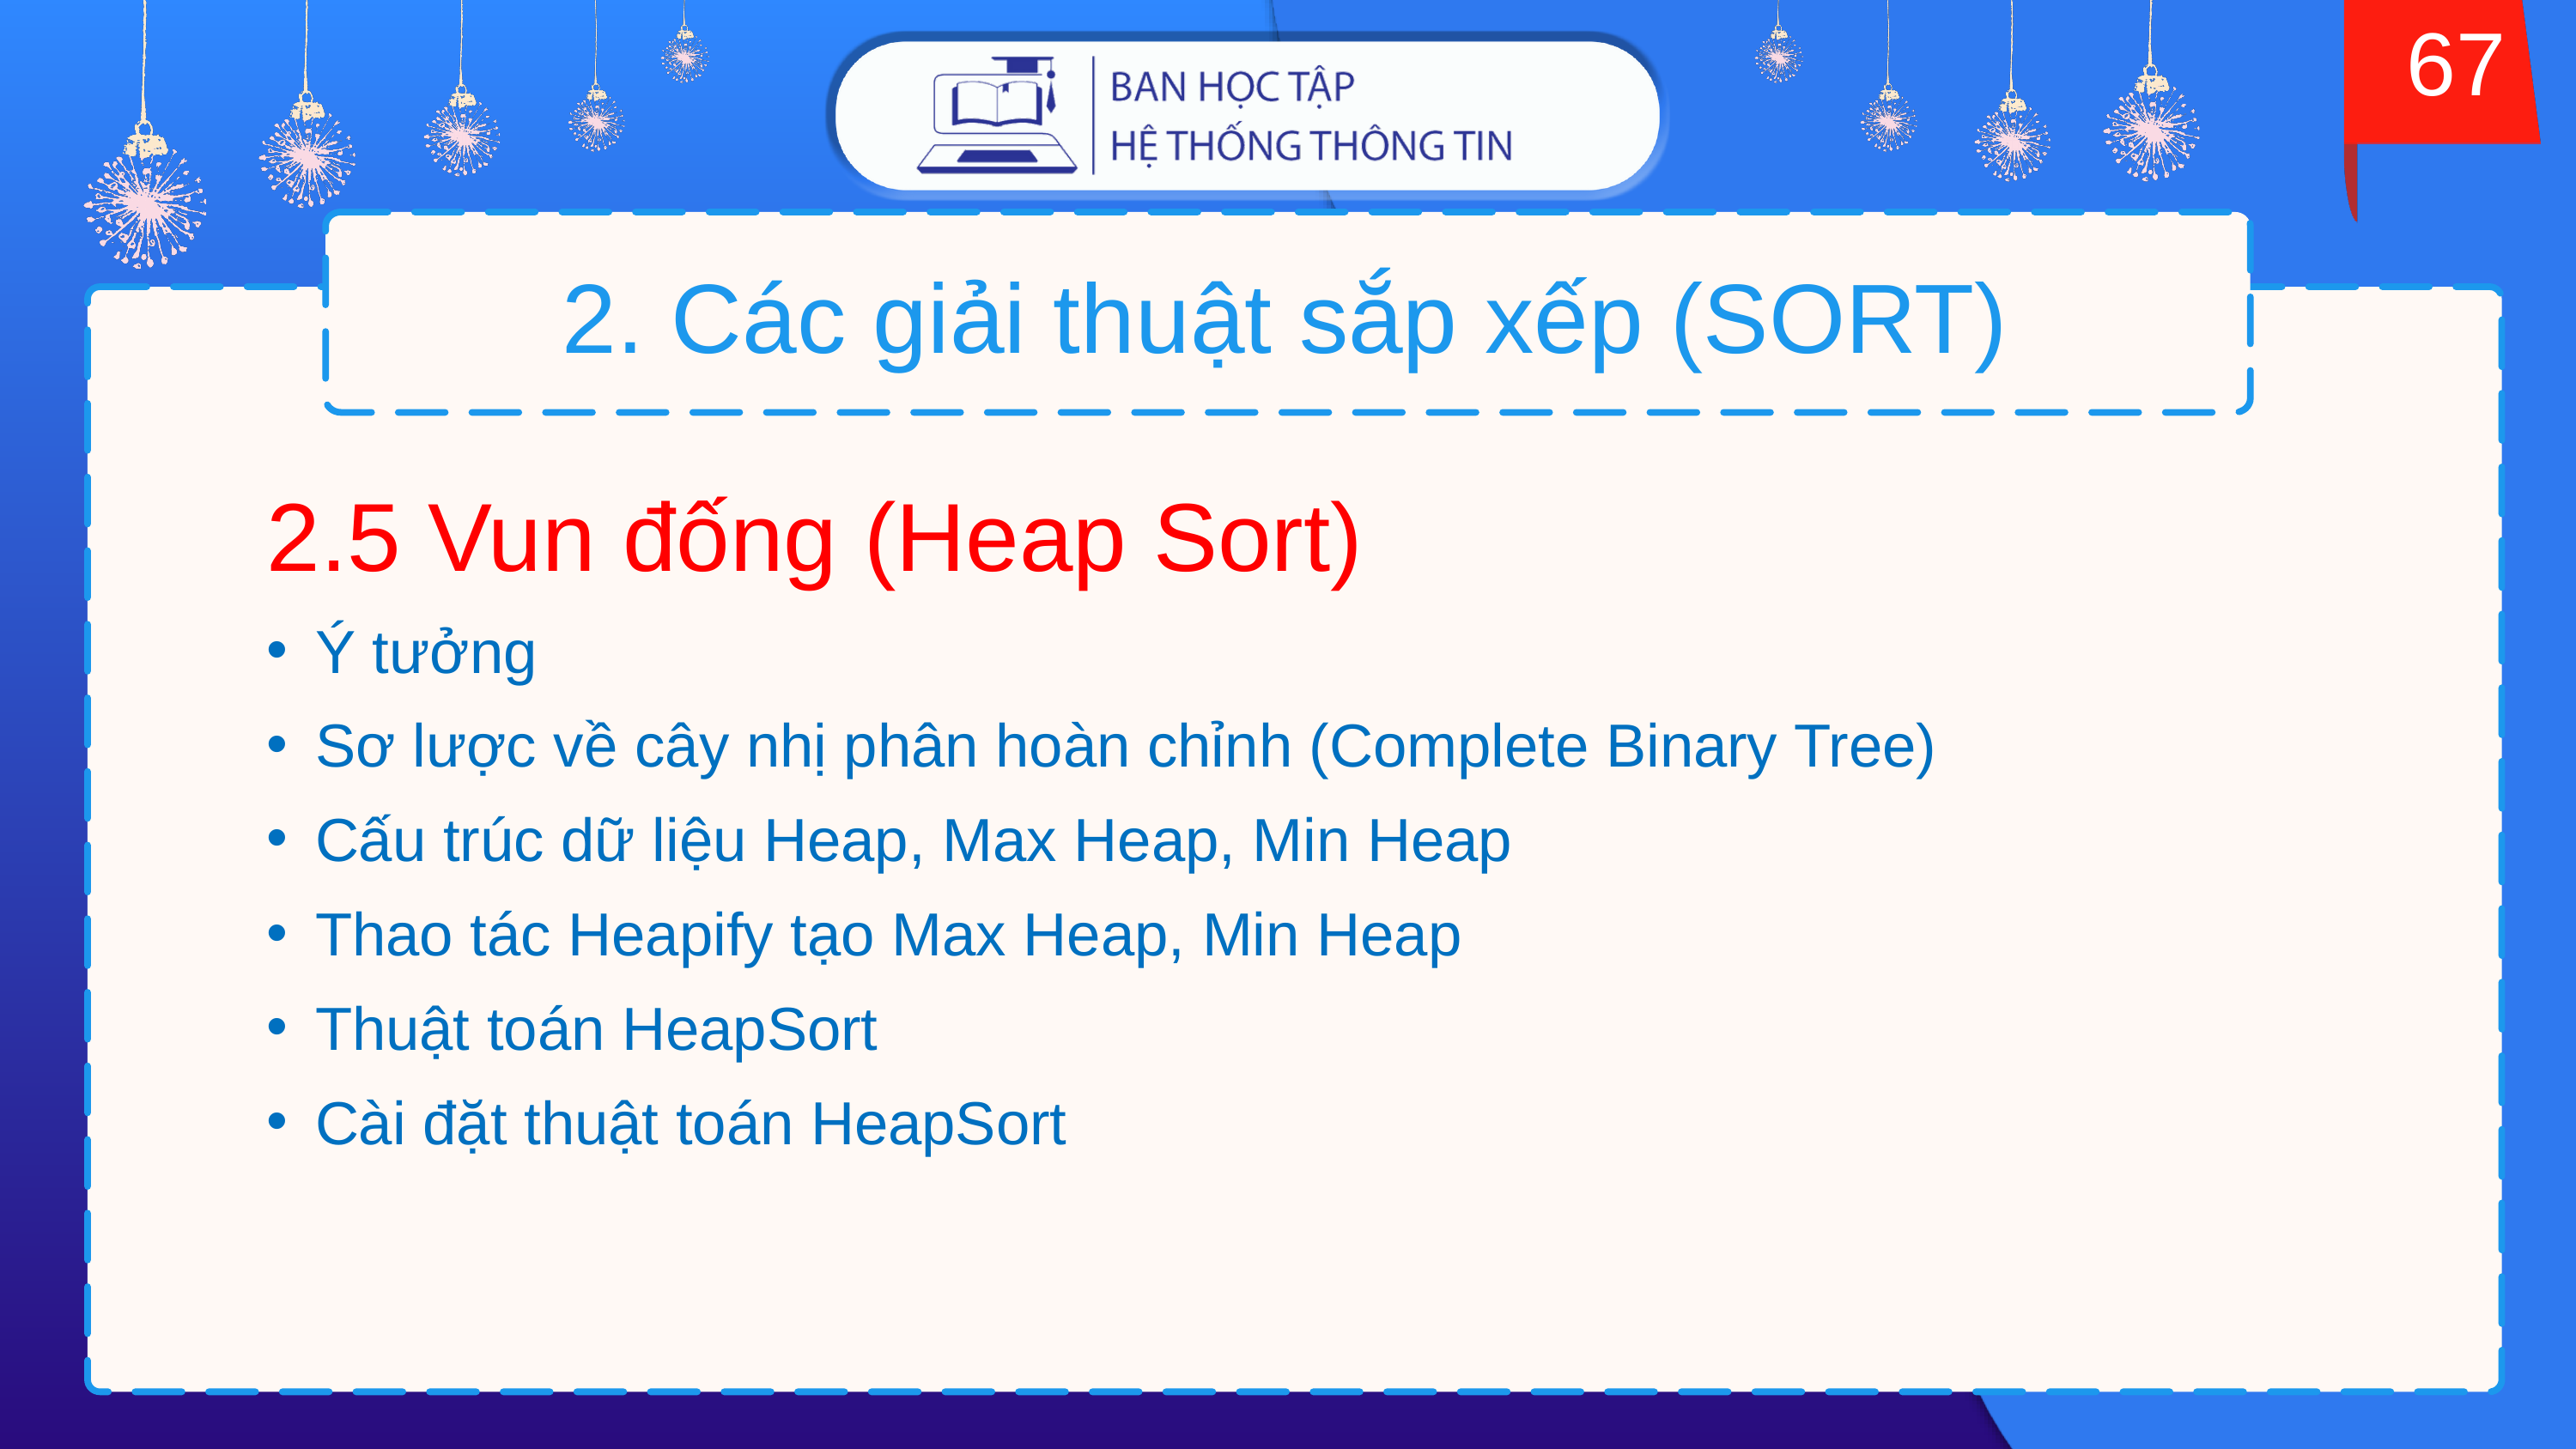

67

# 2. Các giải thuật sắp xếp (SORT)

2.5 Vun đống (Heap Sort)
Ý tưởng
Sơ lược về cây nhị phân hoàn chỉnh (Complete Binary Tree)
Cấu trúc dữ liệu Heap, Max Heap, Min Heap
Thao tác Heapify tạo Max Heap, Min Heap
Thuật toán HeapSort
Cài đặt thuật toán HeapSort